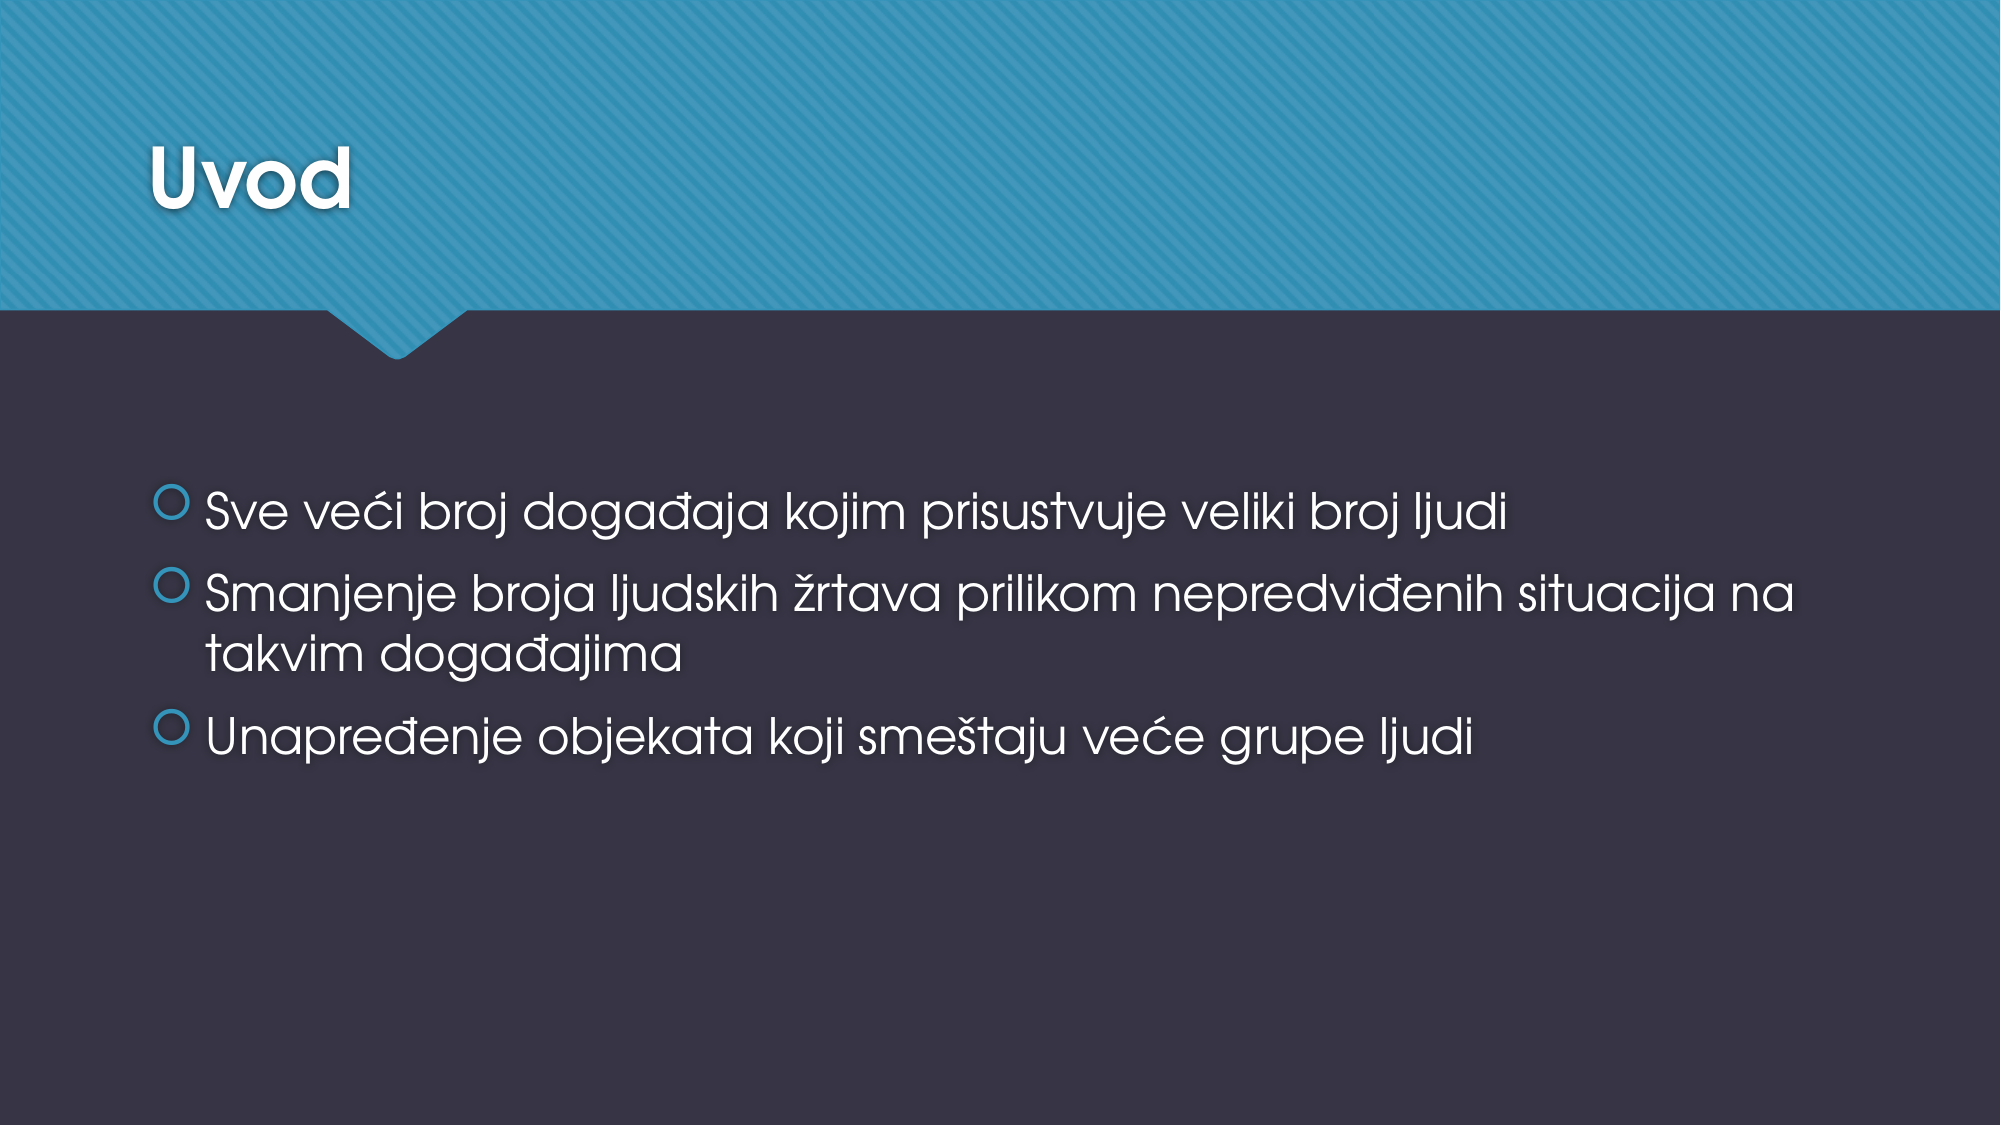

# Uvod
Sve veći broj događaja kojim prisustvuje veliki broj ljudi
Smanjenje broja ljudskih žrtava prilikom nepredviđenih situacija na takvim događajima
Unapređenje objekata koji smeštaju veće grupe ljudi